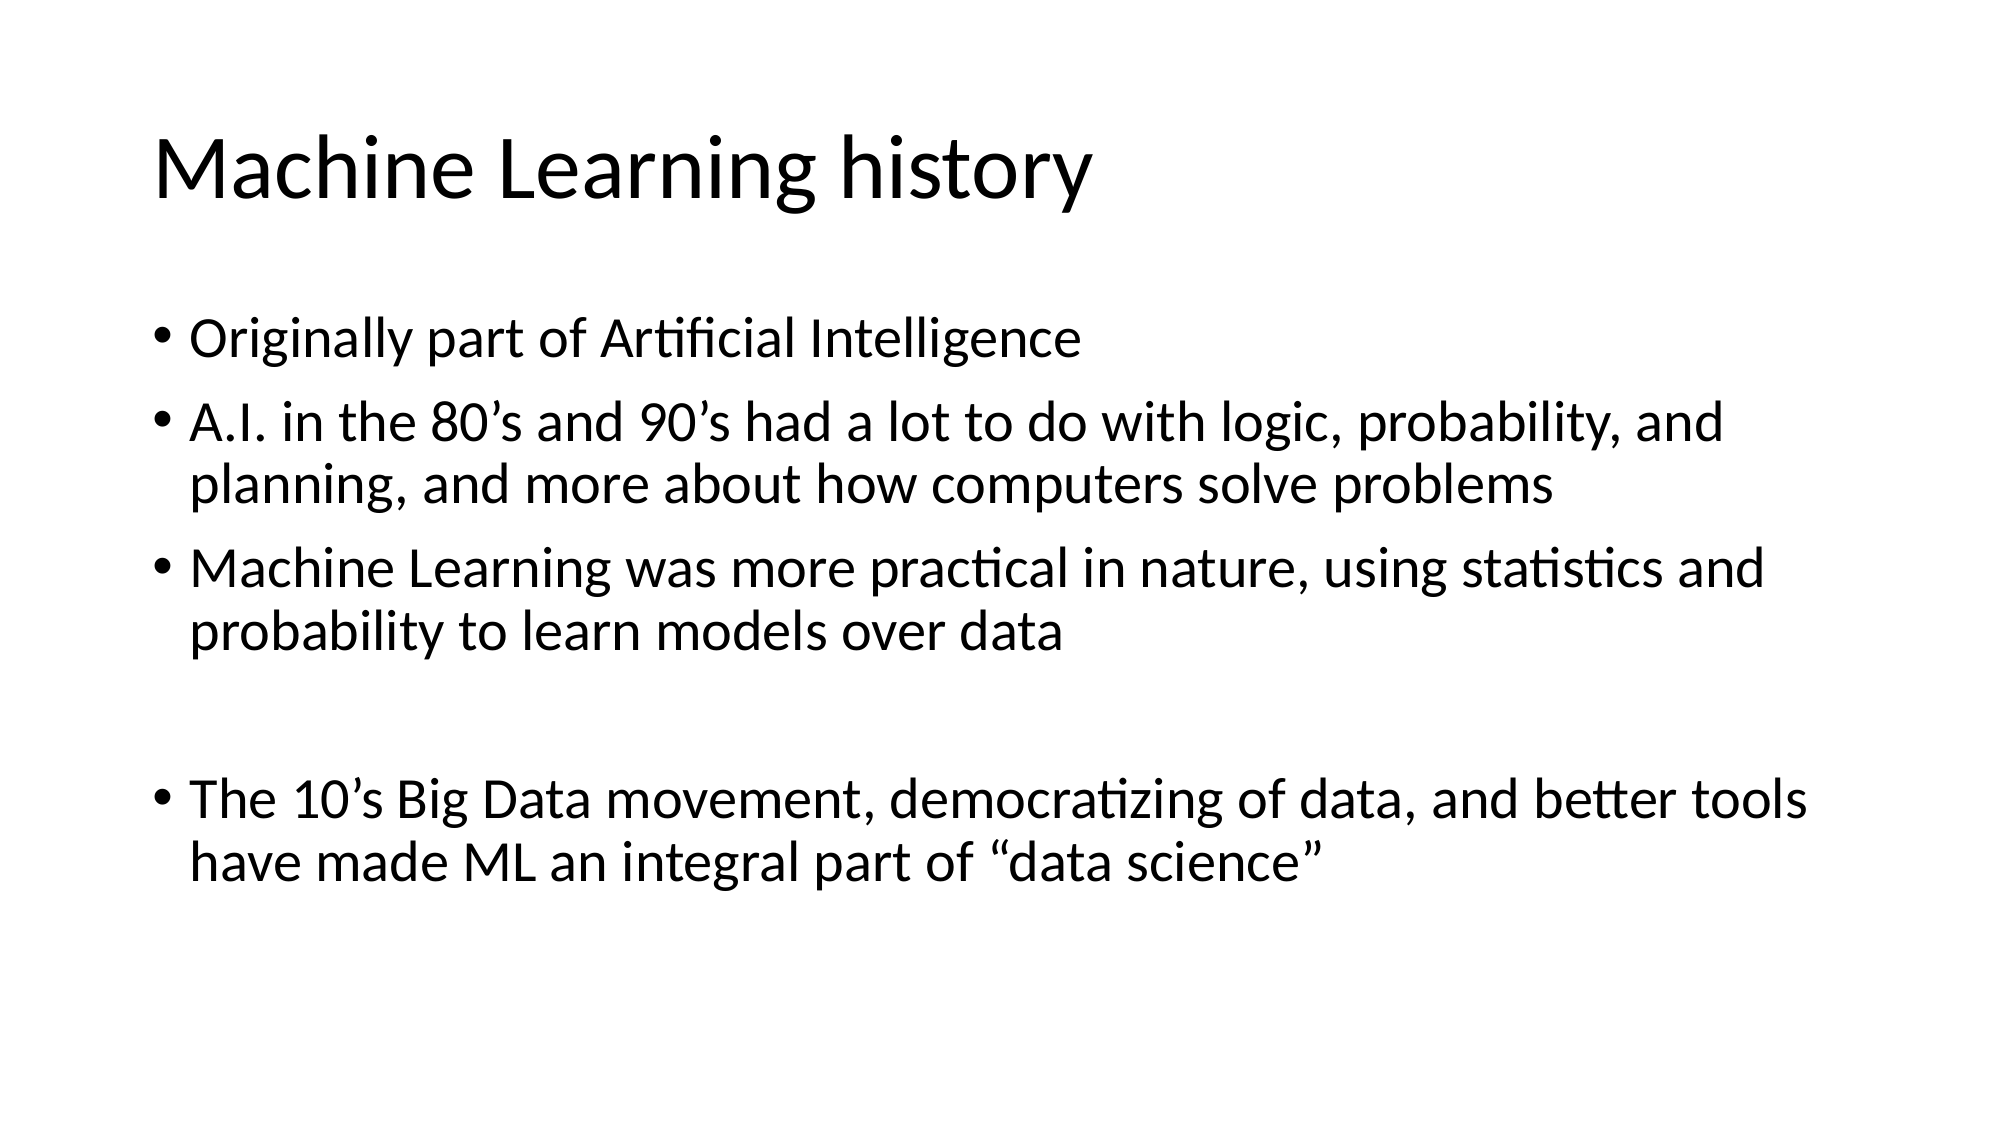

# Machine Learning history
Originally part of Artificial Intelligence
A.I. in the 80’s and 90’s had a lot to do with logic, probability, and planning, and more about how computers solve problems
Machine Learning was more practical in nature, using statistics and probability to learn models over data

The 10’s Big Data movement, democratizing of data, and better tools have made ML an integral part of “data science”